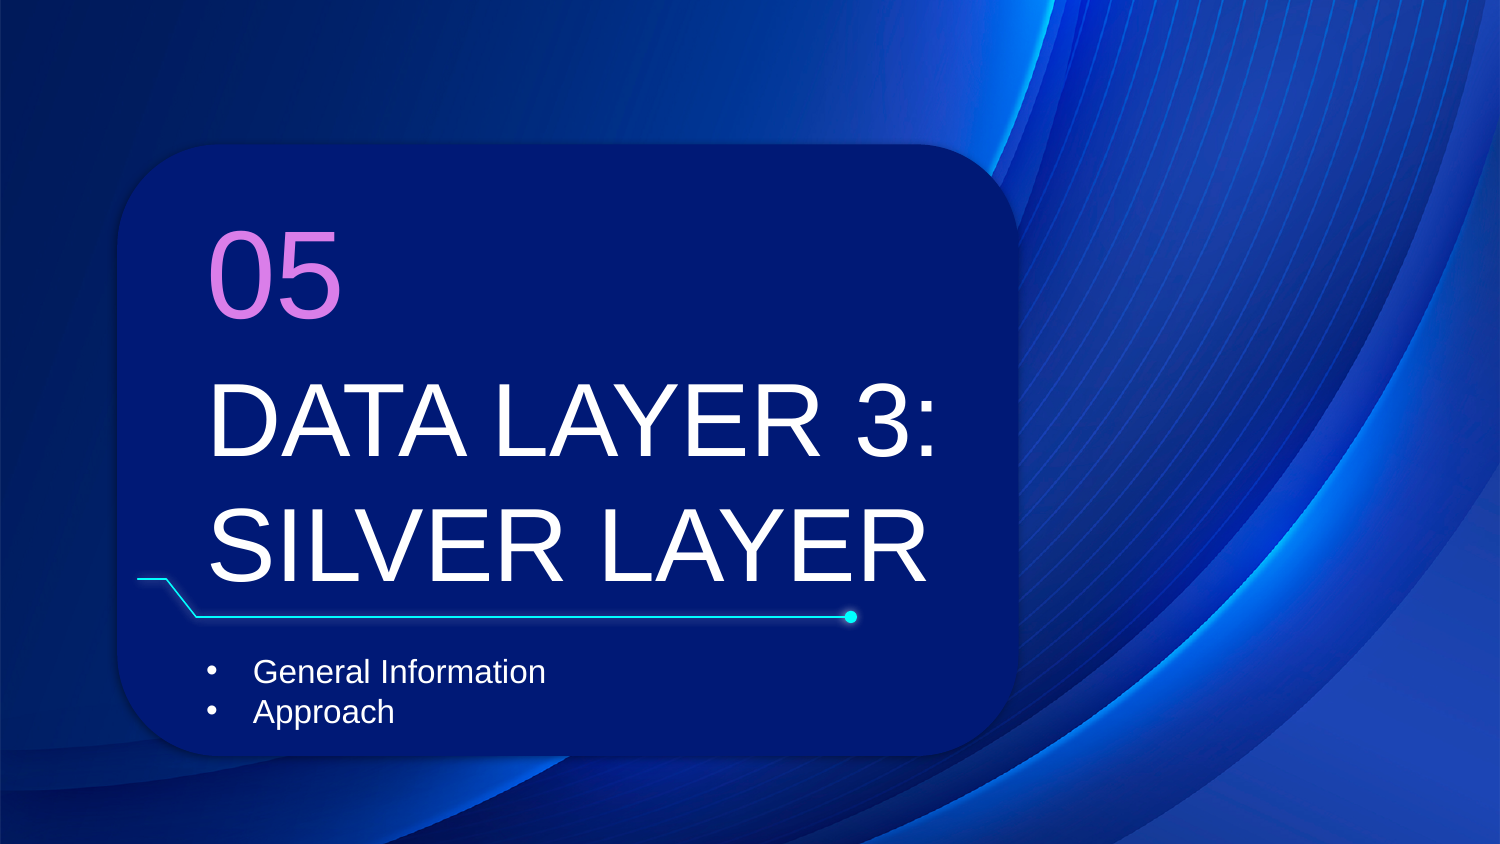

05
# DATA LAYER 3: SILVER LAYER
General Information
Approach